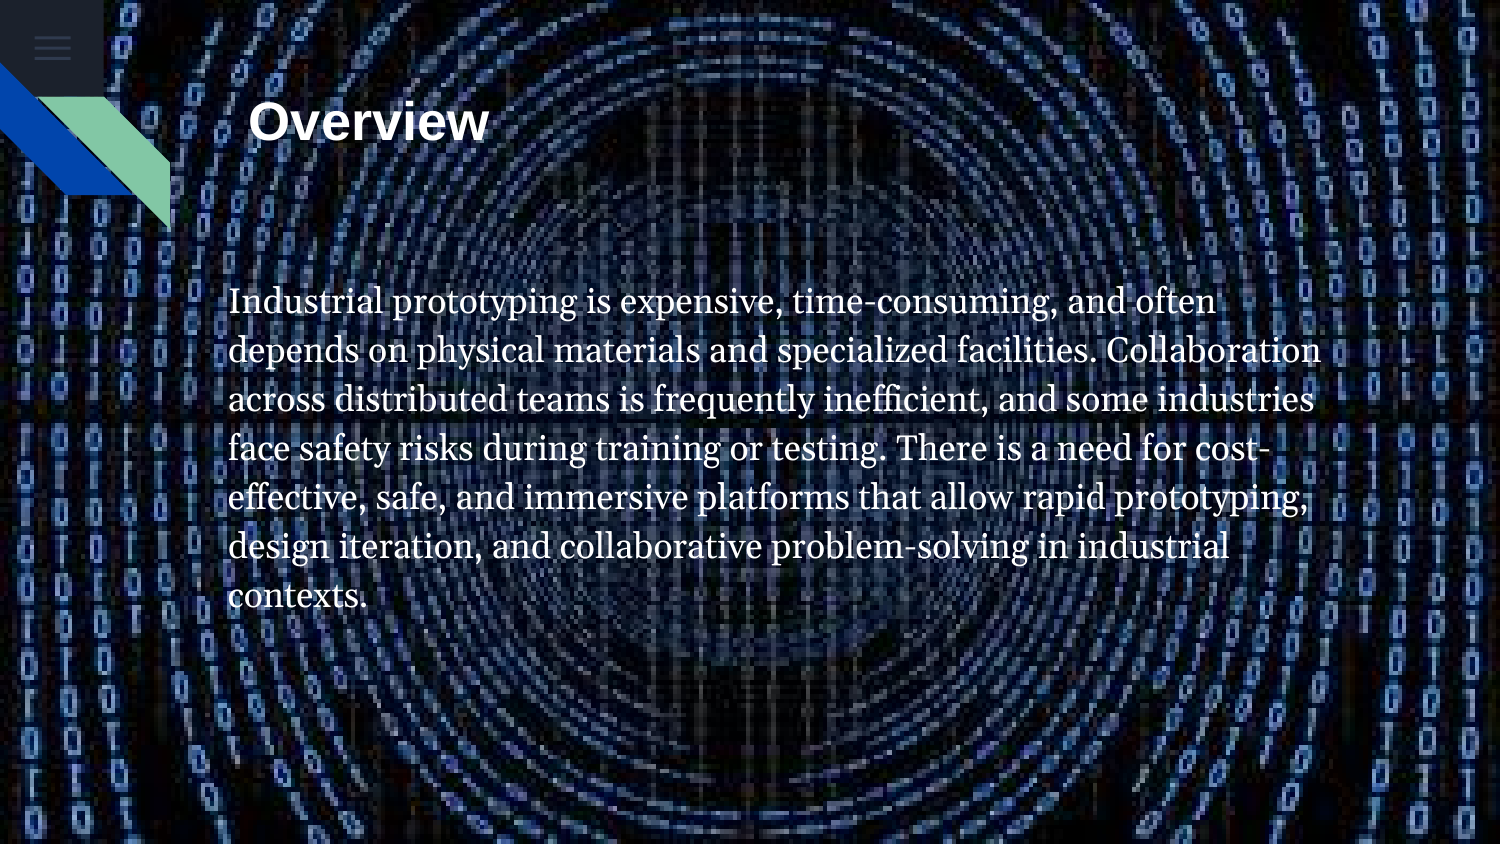

Overview
Industrial prototyping is expensive, time-consuming, and often depends on physical materials and specialized facilities. Collaboration across distributed teams is frequently inefficient, and some industries face safety risks during training or testing. There is a need for cost-effective, safe, and immersive platforms that allow rapid prototyping, design iteration, and collaborative problem-solving in industrial contexts.